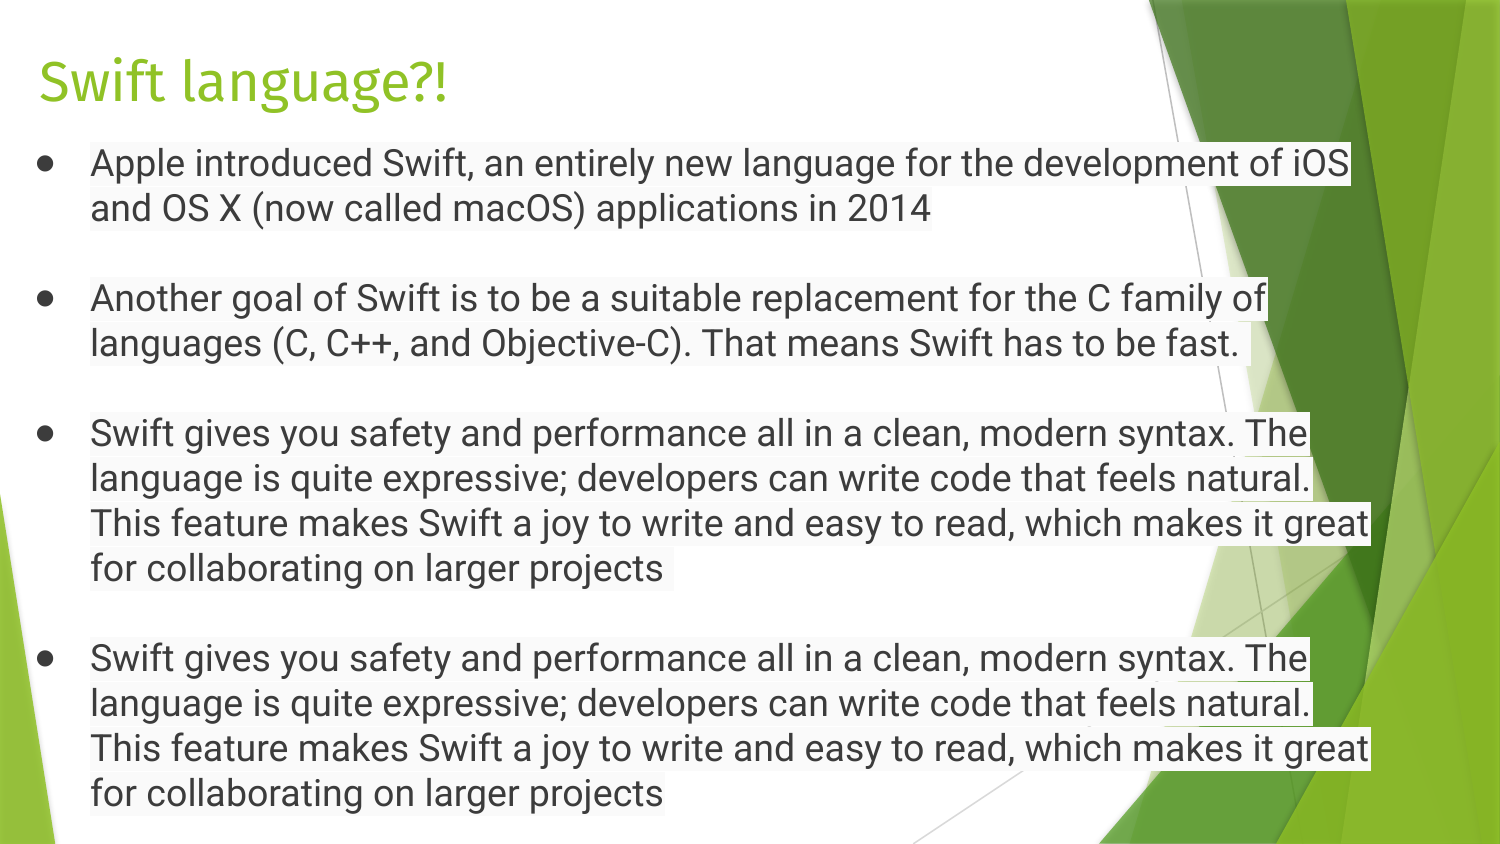

# Swift language?!
Apple introduced Swift, an entirely new language for the development of iOS and OS X (now called macOS) applications in 2014

Another goal of Swift is to be a suitable replacement for the C family of languages (C, C++, and Objective-C). That means Swift has to be fast.

Swift gives you safety and performance all in a clean, modern syntax. The language is quite expressive; developers can write code that feels natural. This feature makes Swift a joy to write and easy to read, which makes it great for collaborating on larger projects

Swift gives you safety and performance all in a clean, modern syntax. The language is quite expressive; developers can write code that feels natural. This feature makes Swift a joy to write and easy to read, which makes it great for collaborating on larger projects